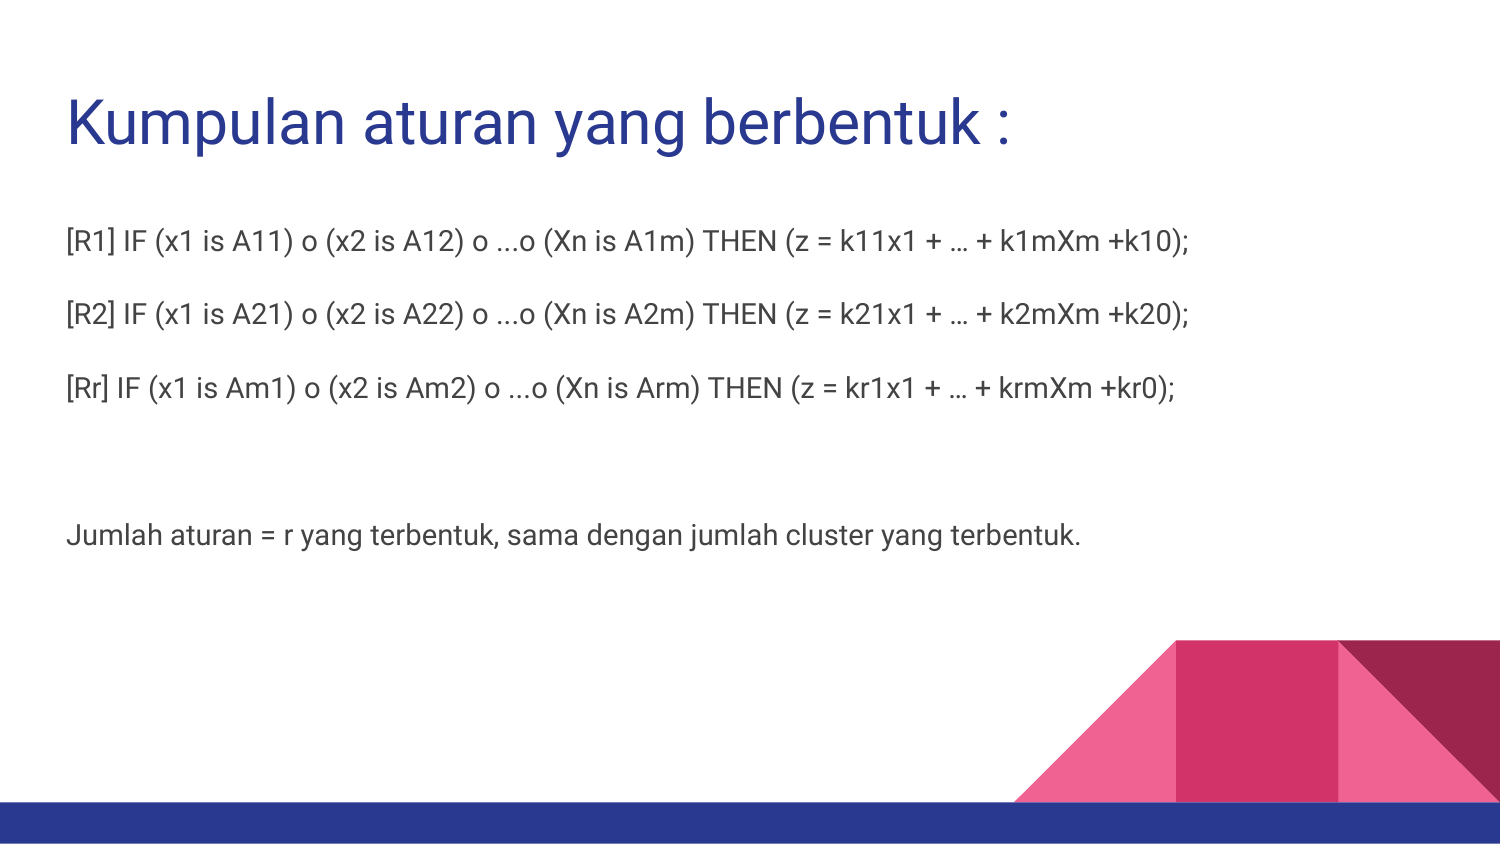

# Kumpulan aturan yang berbentuk :
[R1] IF (x1 is A11) o (x2 is A12) o ...o (Xn is A1m) THEN (z = k11x1 + … + k1mXm +k10);
[R2] IF (x1 is A21) o (x2 is A22) o ...o (Xn is A2m) THEN (z = k21x1 + … + k2mXm +k20);
[Rr] IF (x1 is Am1) o (x2 is Am2) o ...o (Xn is Arm) THEN (z = kr1x1 + … + krmXm +kr0);

Jumlah aturan = r yang terbentuk, sama dengan jumlah cluster yang terbentuk.